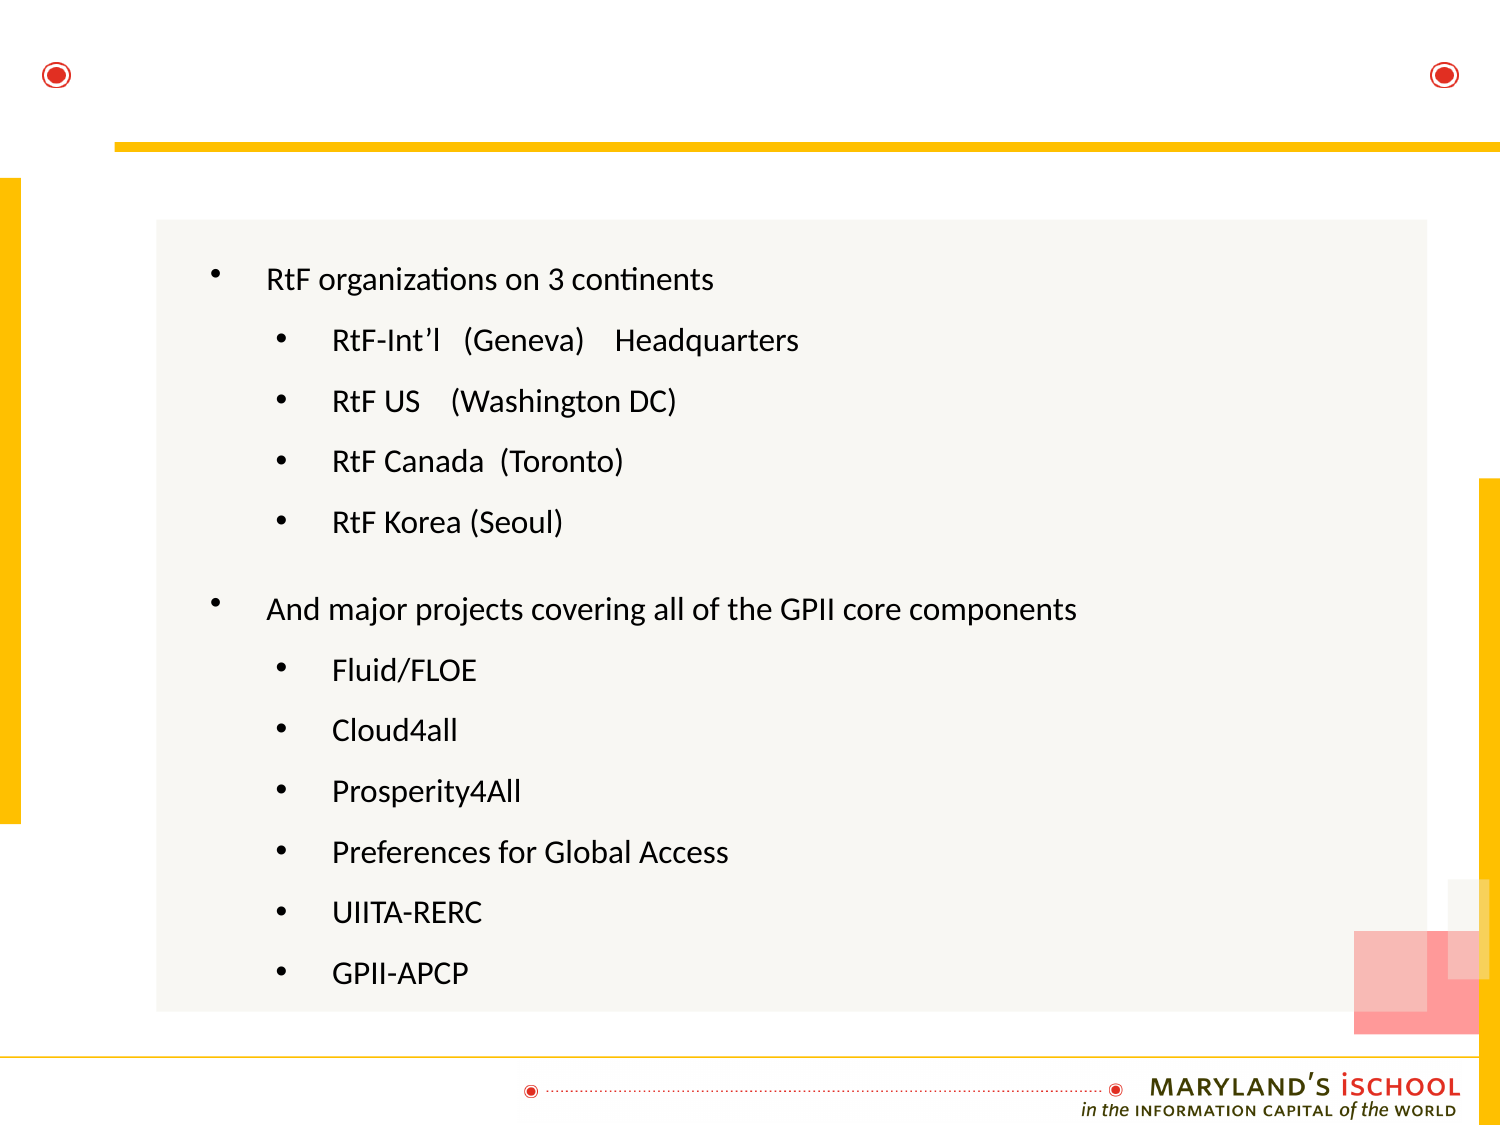

RtF organizations on 3 continents
RtF-Int’l   (Geneva)    Headquarters
RtF US    (Washington DC)
RtF Canada  (Toronto)
RtF Korea (Seoul)

And major projects covering all of the GPII core components
Fluid/FLOE
Cloud4all
Prosperity4All
Preferences for Global Access
UIITA-RERC
GPII-APCP